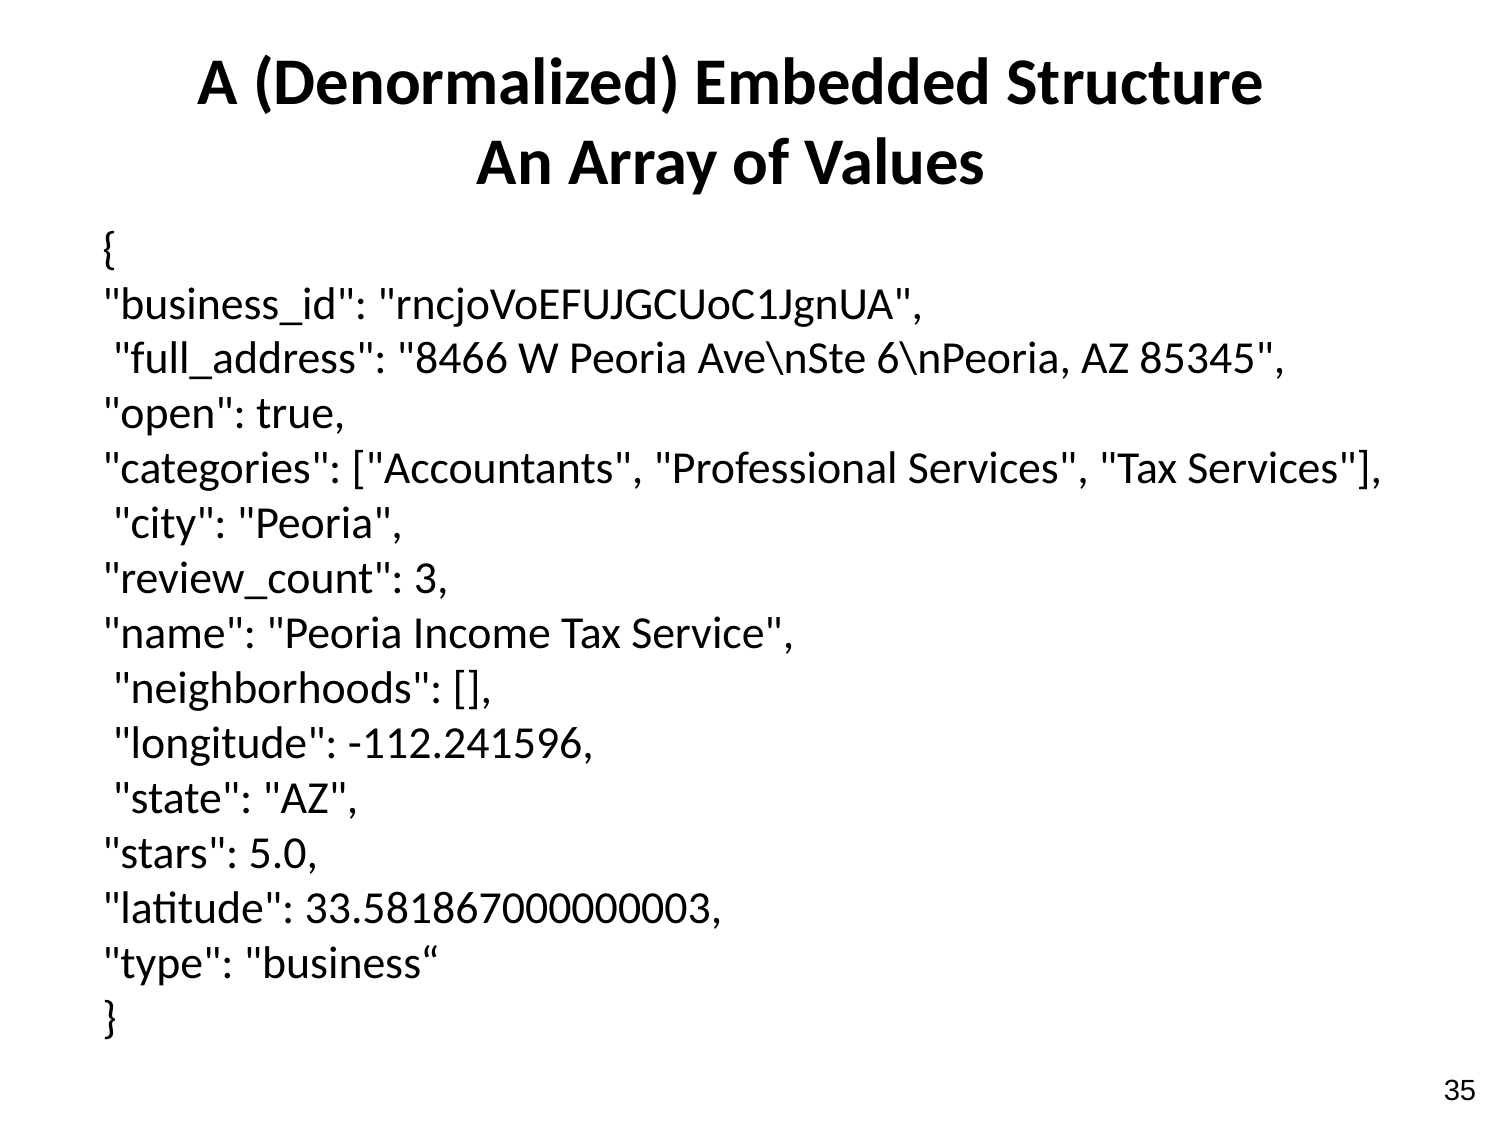

# A (Denormalized) Embedded Structure An Array of Values
{
"business_id": "rncjoVoEFUJGCUoC1JgnUA",
 "full_address": "8466 W Peoria Ave\nSte 6\nPeoria, AZ 85345",
"open": true,
"categories": ["Accountants", "Professional Services", "Tax Services"],
 "city": "Peoria",
"review_count": 3,
"name": "Peoria Income Tax Service",
 "neighborhoods": [],
 "longitude": -112.241596,
 "state": "AZ",
"stars": 5.0,
"latitude": 33.581867000000003,
"type": "business“
}
35